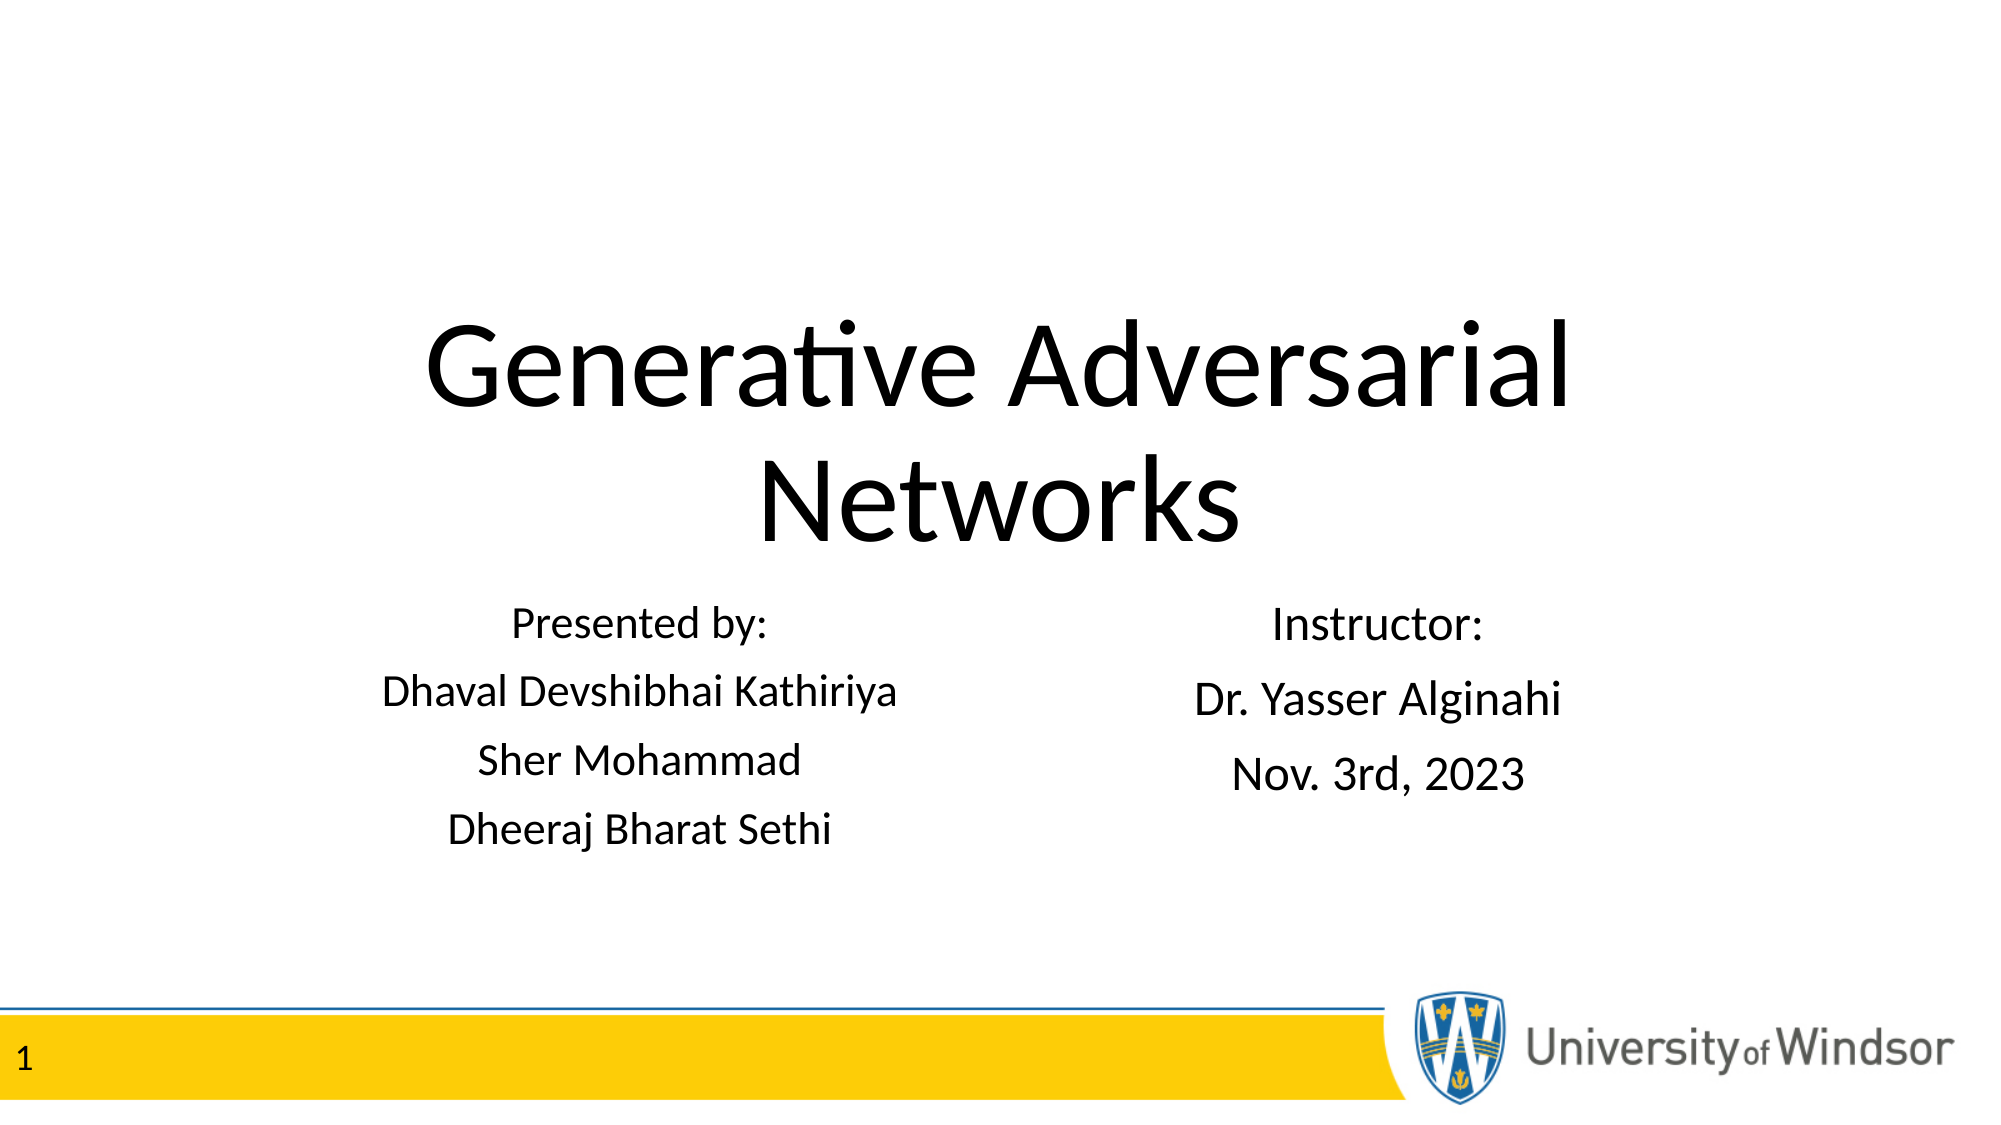

# Generative Adversarial Networks
Instructor:
Dr. Yasser Alginahi
Nov. 3rd, 2023
Presented by:
Dhaval Devshibhai Kathiriya
Sher Mohammad
Dheeraj Bharat Sethi
1